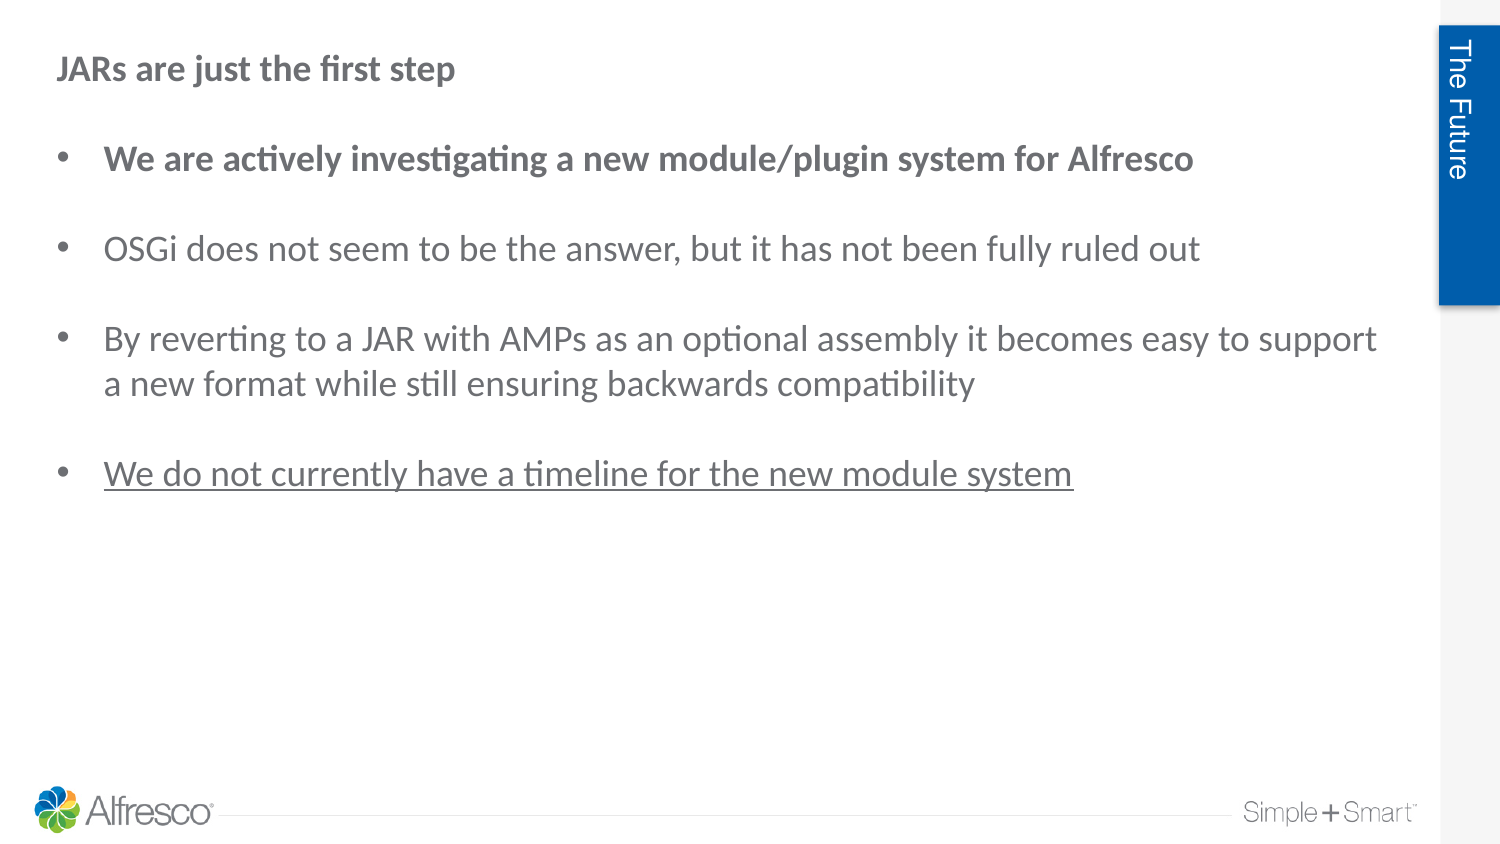

The Future
JARs are just the first step

We are actively investigating a new module/plugin system for Alfresco

OSGi does not seem to be the answer, but it has not been fully ruled out

By reverting to a JAR with AMPs as an optional assembly it becomes easy to support a new format while still ensuring backwards compatibility

We do not currently have a timeline for the new module system